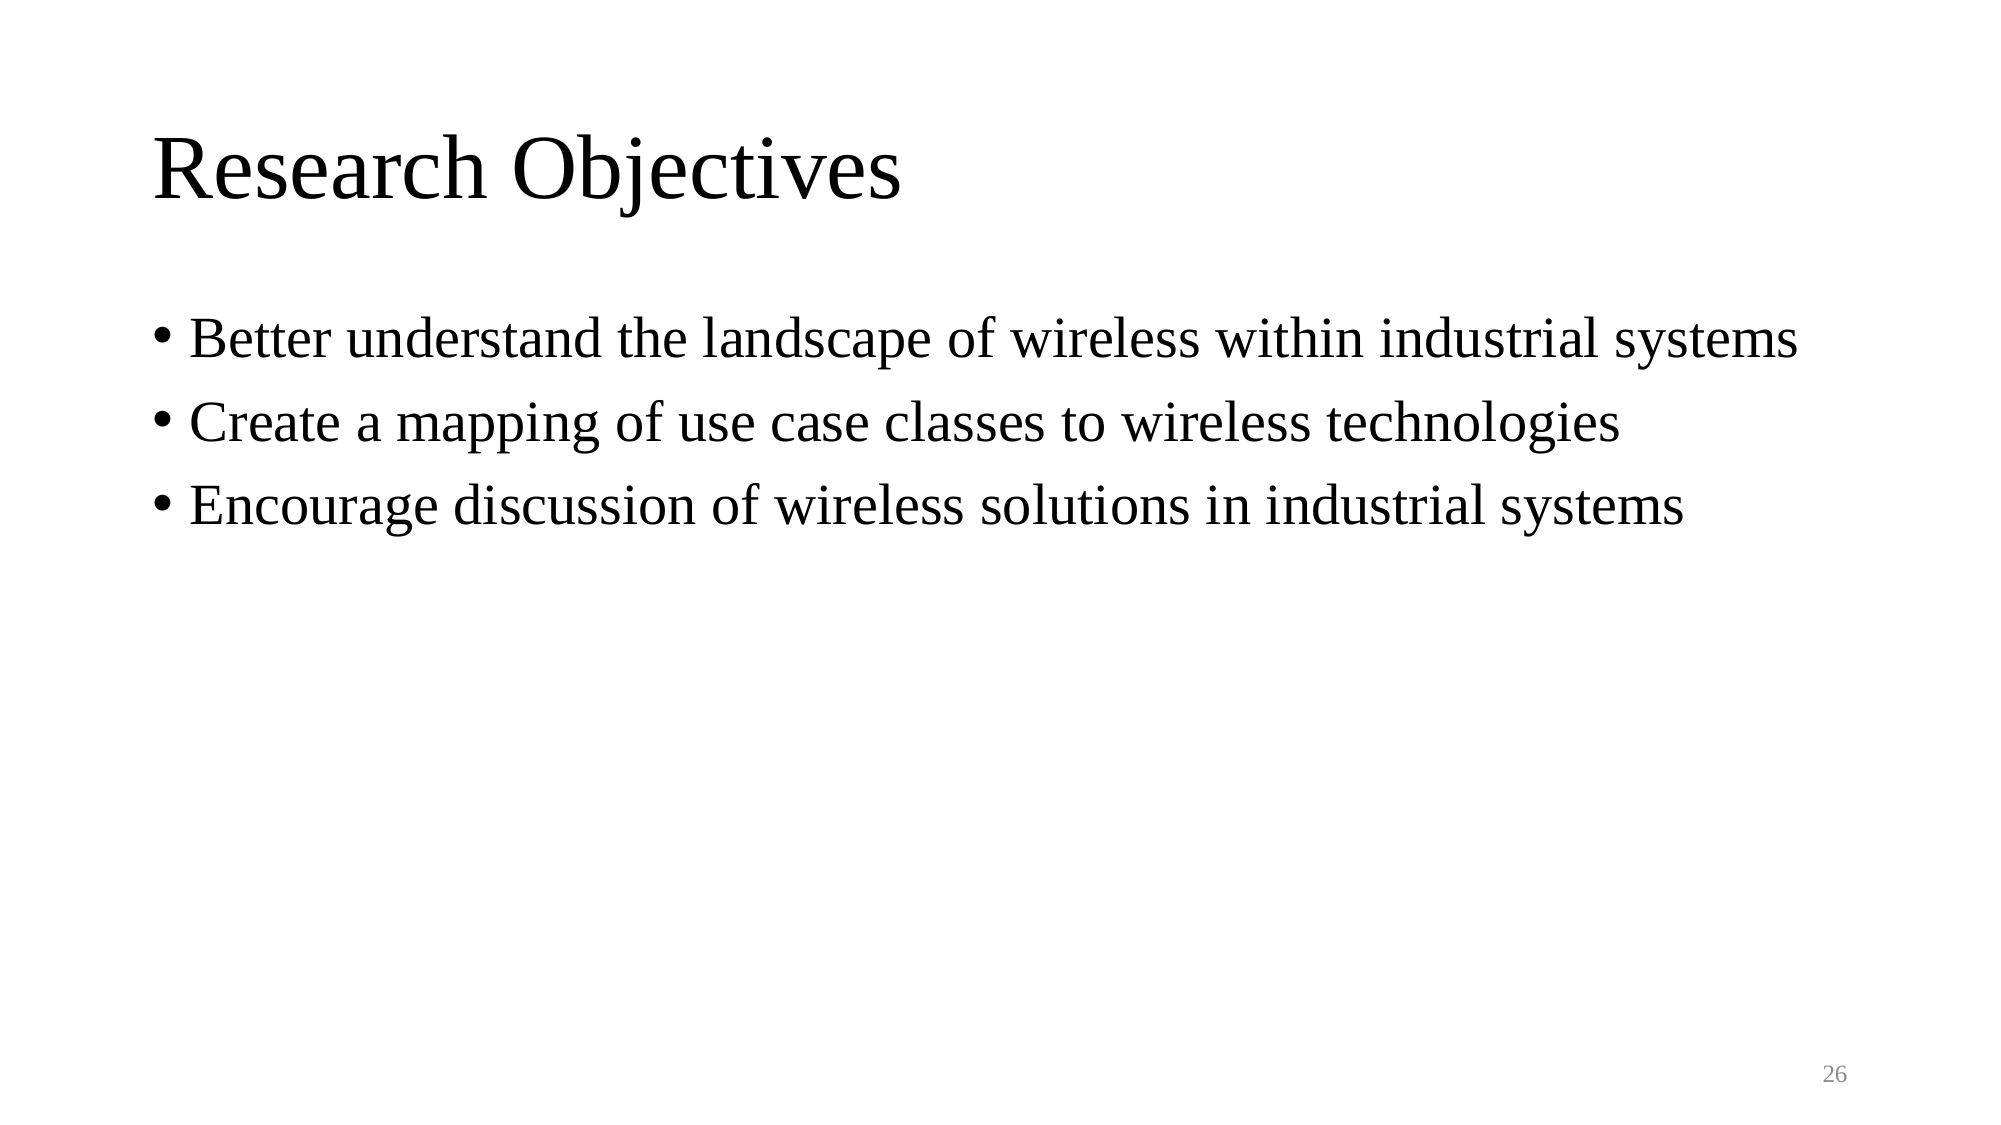

# Research Objectives
Better understand the landscape of wireless within industrial systems
Create a mapping of use case classes to wireless technologies
Encourage discussion of wireless solutions in industrial systems
26